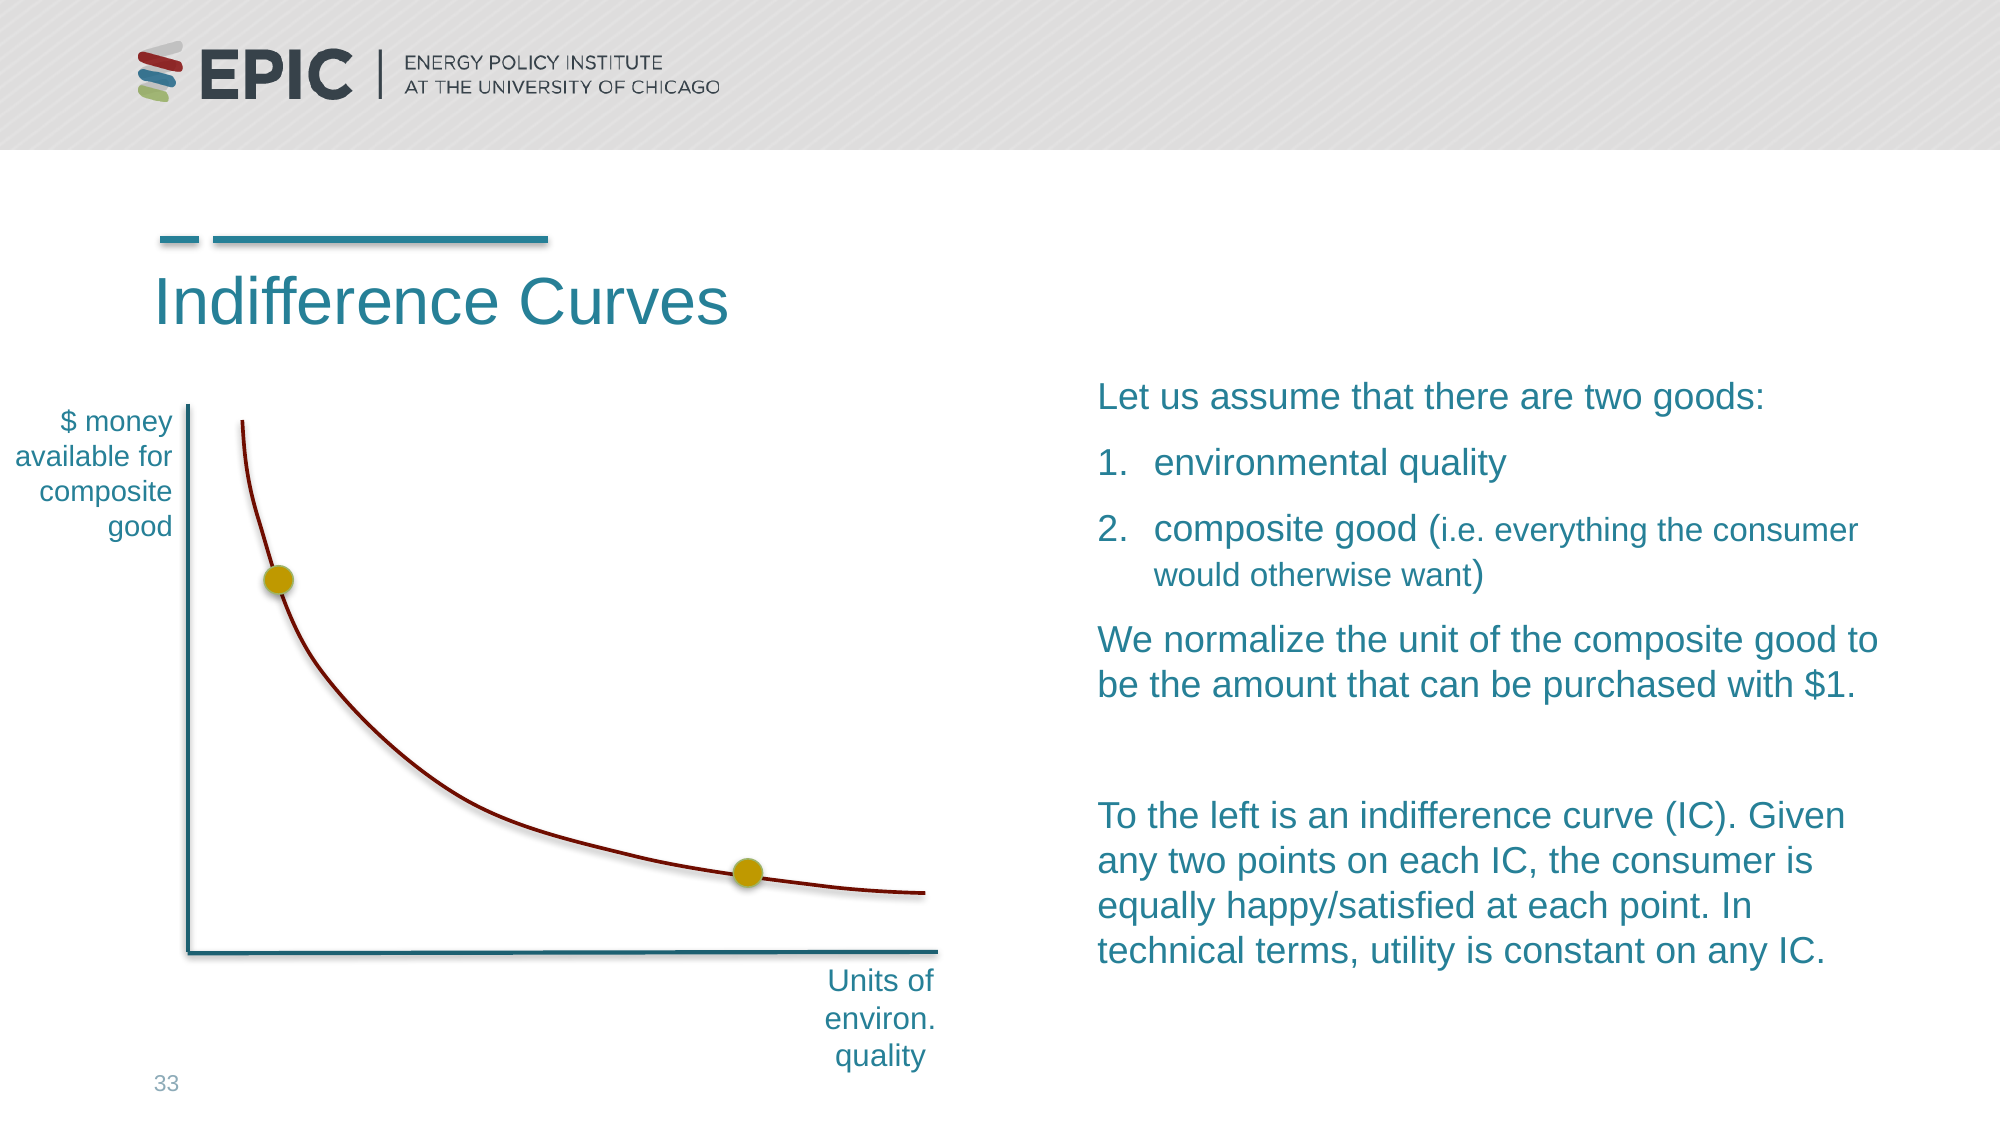

# Indifference Curves
Let us assume that there are two goods:
environmental quality
composite good (i.e. everything the consumer would otherwise want)
We normalize the unit of the composite good to be the amount that can be purchased with $1.

To the left is an indifference curve (IC). Given any two points on each IC, the consumer is equally happy/satisfied at each point. In technical terms, utility is constant on any IC.
$ money available for composite good

Units of environ. quality
33